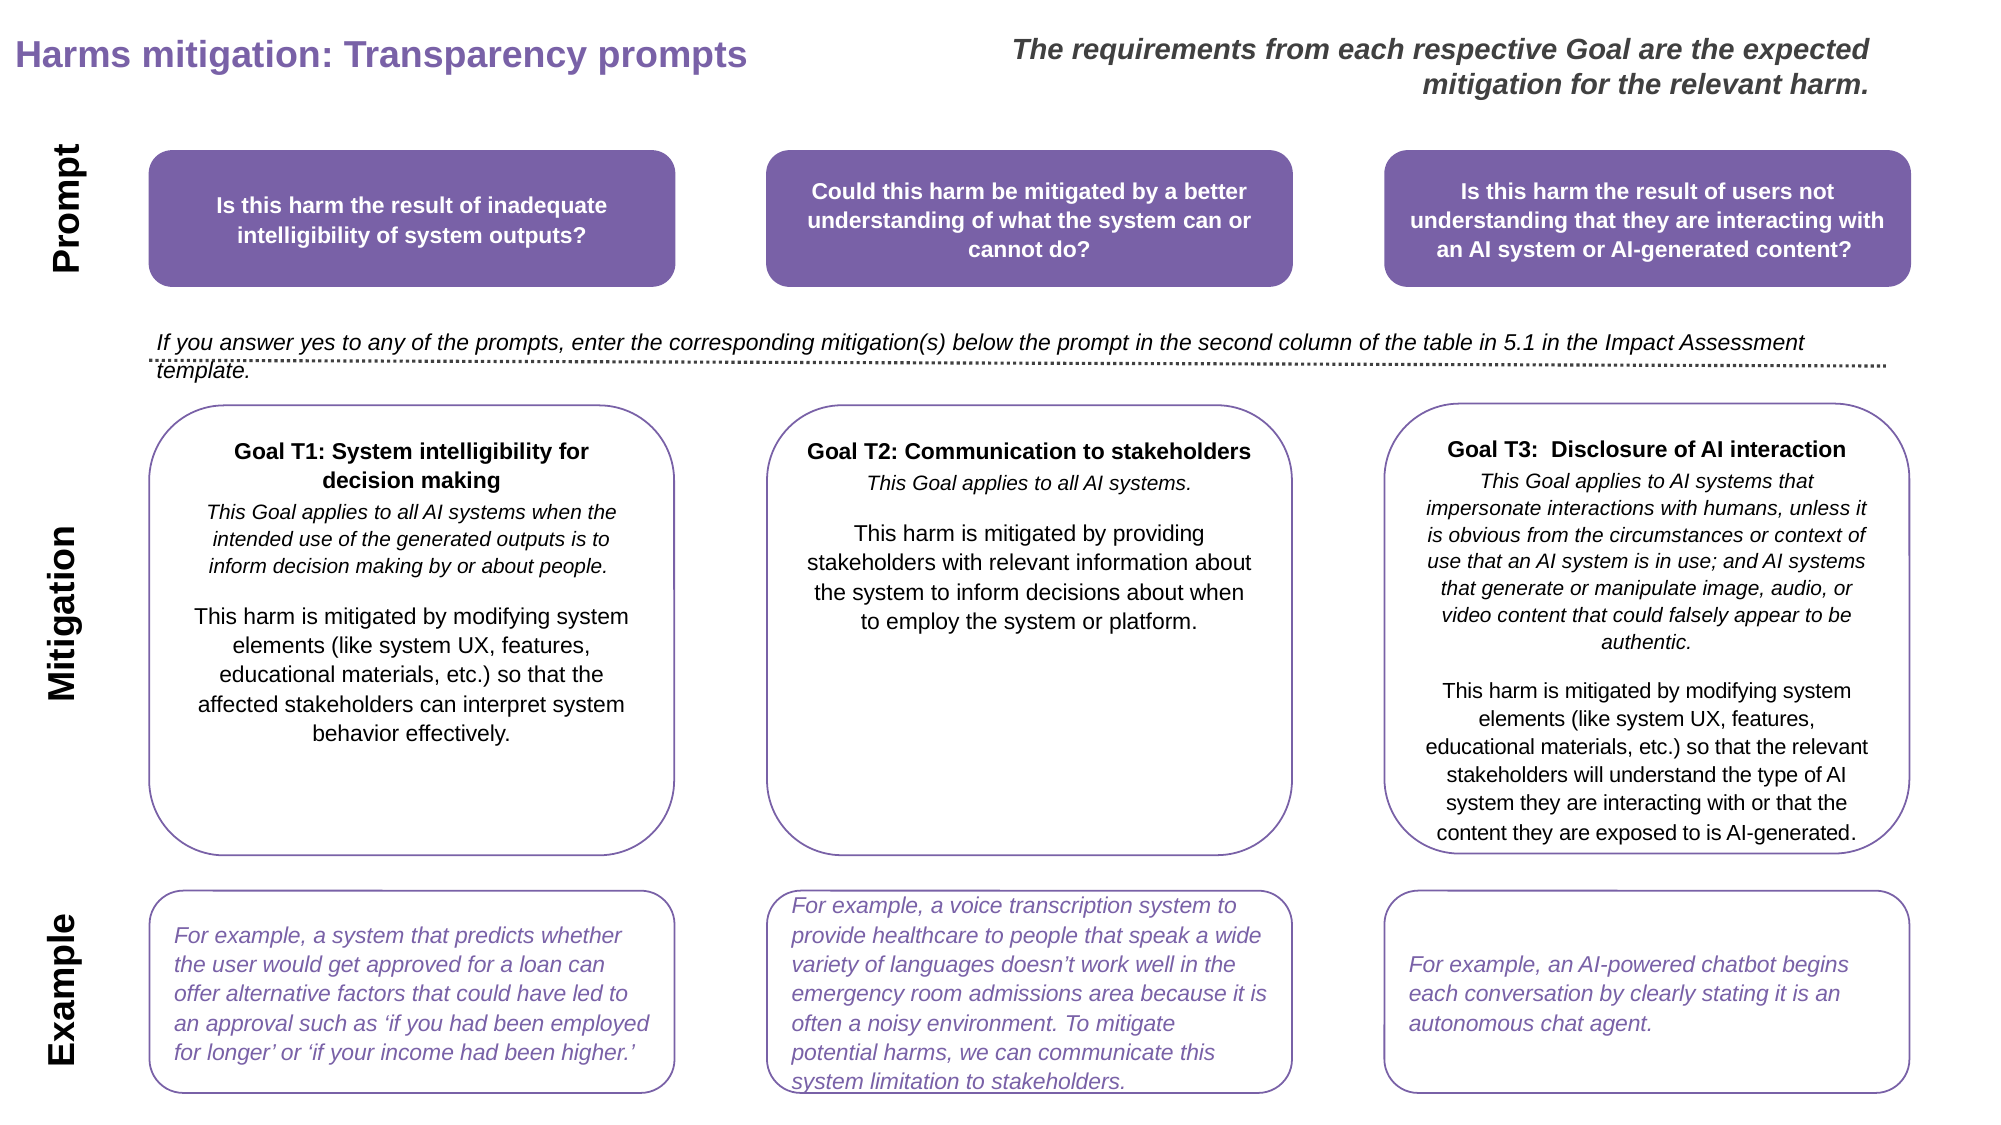

The requirements from each respective Goal are the expected mitigation for the relevant harm.
Harms mitigation: Transparency prompts
Is this harm the result of inadequate intelligibility of system outputs?
Could this harm be mitigated by a better understanding of what the system can or cannot do?
Is this harm the result of users not understanding that they are interacting with an AI system or AI-generated content?
Prompt
If you answer yes to any of the prompts, enter the corresponding mitigation(s) below the prompt in the second column of the table in 5.1 in the Impact Assessment template.
Goal T3:  Disclosure of AI interaction
This Goal applies to AI systems that impersonate interactions with humans, unless it is obvious from the circumstances or context of use that an AI system is in use; and AI systems that generate or manipulate image, audio, or video content that could falsely appear to be authentic.

This harm is mitigated by modifying system elements (like system UX, features, educational materials, etc.) so that the relevant stakeholders will understand the type of AI system they are interacting with or that the content they are exposed to is AI-generated.
For example, an AI-powered chatbot begins each conversation by clearly stating it is an autonomous chat agent.
Goal T2: Communication to stakeholders
This Goal applies to all AI systems.

This harm is mitigated by providing stakeholders with relevant information about the system to inform decisions about when to employ the system or platform.
For example, a voice transcription system to provide healthcare to people that speak a wide variety of languages doesn’t work well in the emergency room admissions area because it is often a noisy environment. To mitigate potential harms, we can communicate this system limitation to stakeholders.
Goal T1: System intelligibility for decision making
This Goal applies to all AI systems when the intended use of the generated outputs is to inform decision making by or about people.

This harm is mitigated by modifying system elements (like system UX, features, educational materials, etc.) so that the affected stakeholders can interpret system behavior effectively.
For example, a system that predicts whether the user would get approved for a loan can offer alternative factors that could have led to an approval such as ‘if you had been employed for longer’ or ‘if your income had been higher.’
Mitigation
Example